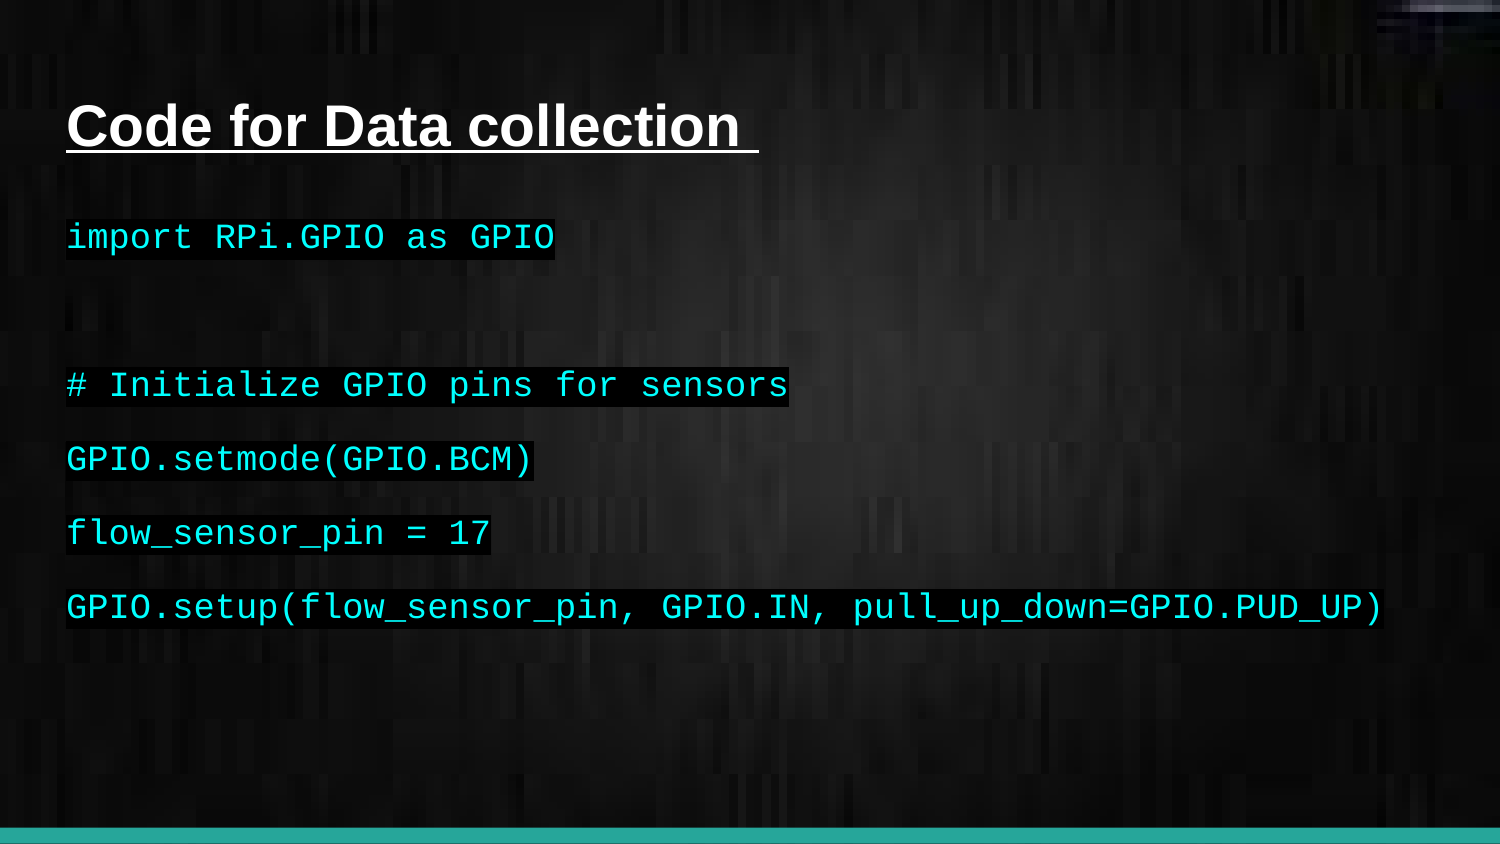

# Code for Data collection
import RPi.GPIO as GPIO

# Initialize GPIO pins for sensors
GPIO.setmode(GPIO.BCM)
flow_sensor_pin = 17
GPIO.setup(flow_sensor_pin, GPIO.IN, pull_up_down=GPIO.PUD_UP)